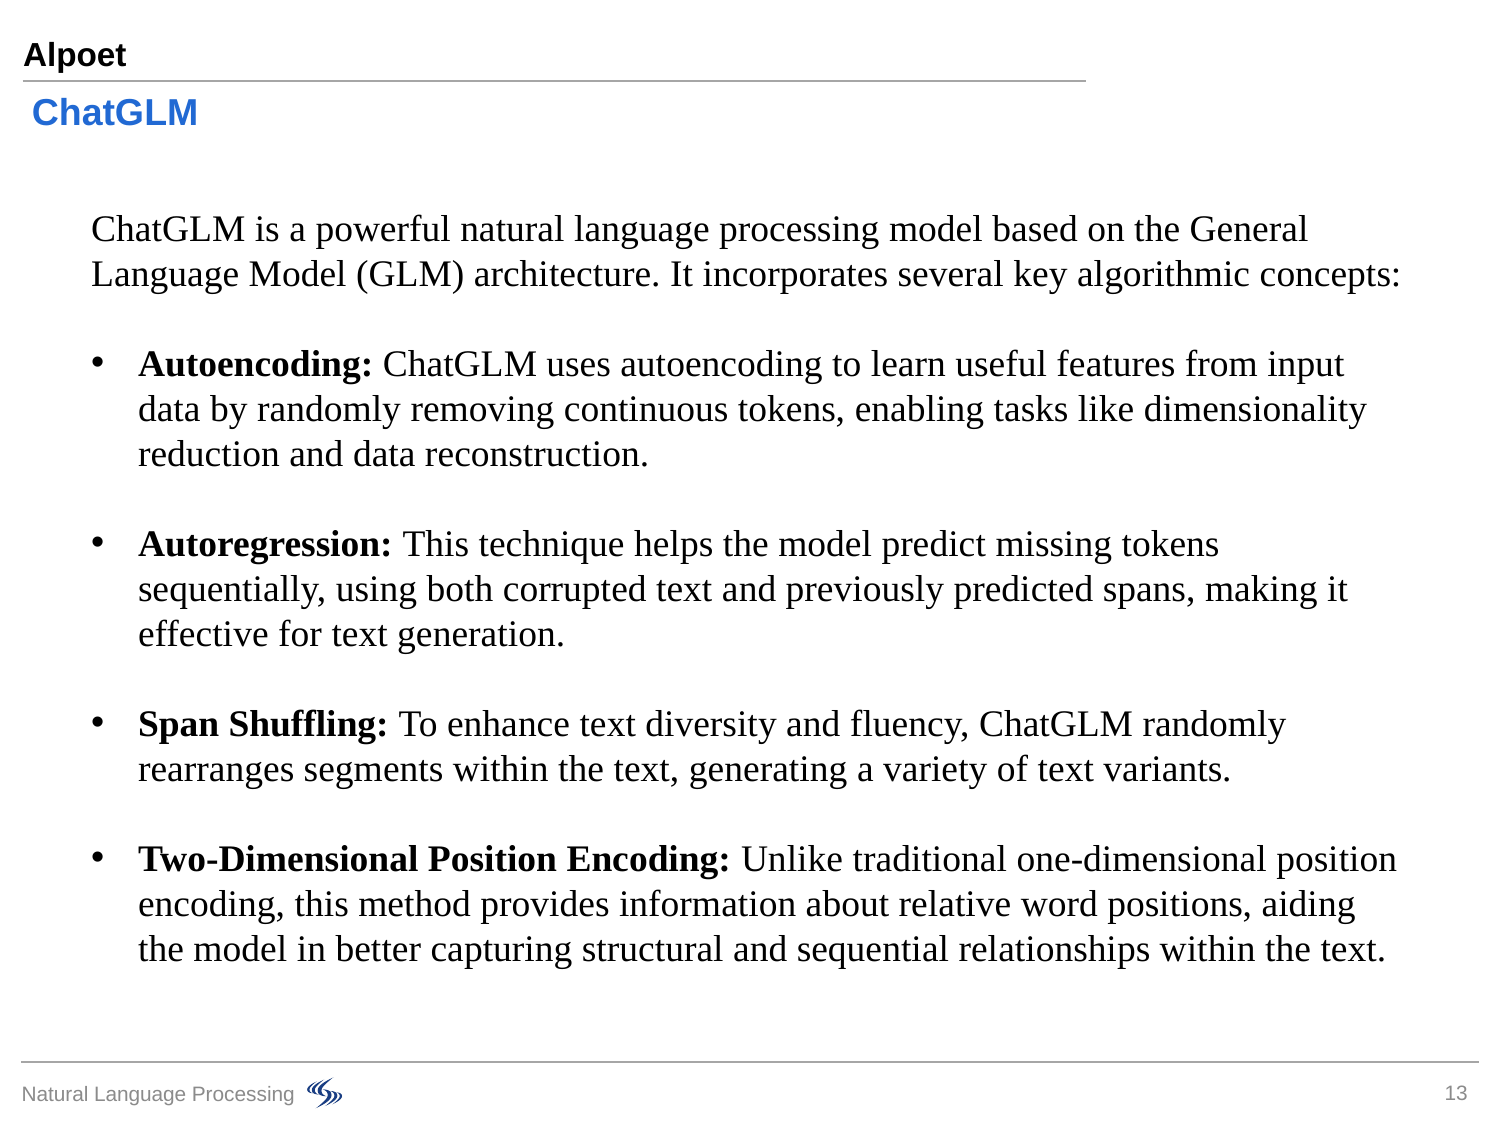

Alpoet
ChatGLM
ChatGLM is a powerful natural language processing model based on the General Language Model (GLM) architecture. It incorporates several key algorithmic concepts:

Autoencoding: ChatGLM uses autoencoding to learn useful features from input data by randomly removing continuous tokens, enabling tasks like dimensionality reduction and data reconstruction.

Autoregression: This technique helps the model predict missing tokens sequentially, using both corrupted text and previously predicted spans, making it effective for text generation.

Span Shuffling: To enhance text diversity and fluency, ChatGLM randomly rearranges segments within the text, generating a variety of text variants.

Two-Dimensional Position Encoding: Unlike traditional one-dimensional position encoding, this method provides information about relative word positions, aiding the model in better capturing structural and sequential relationships within the text.